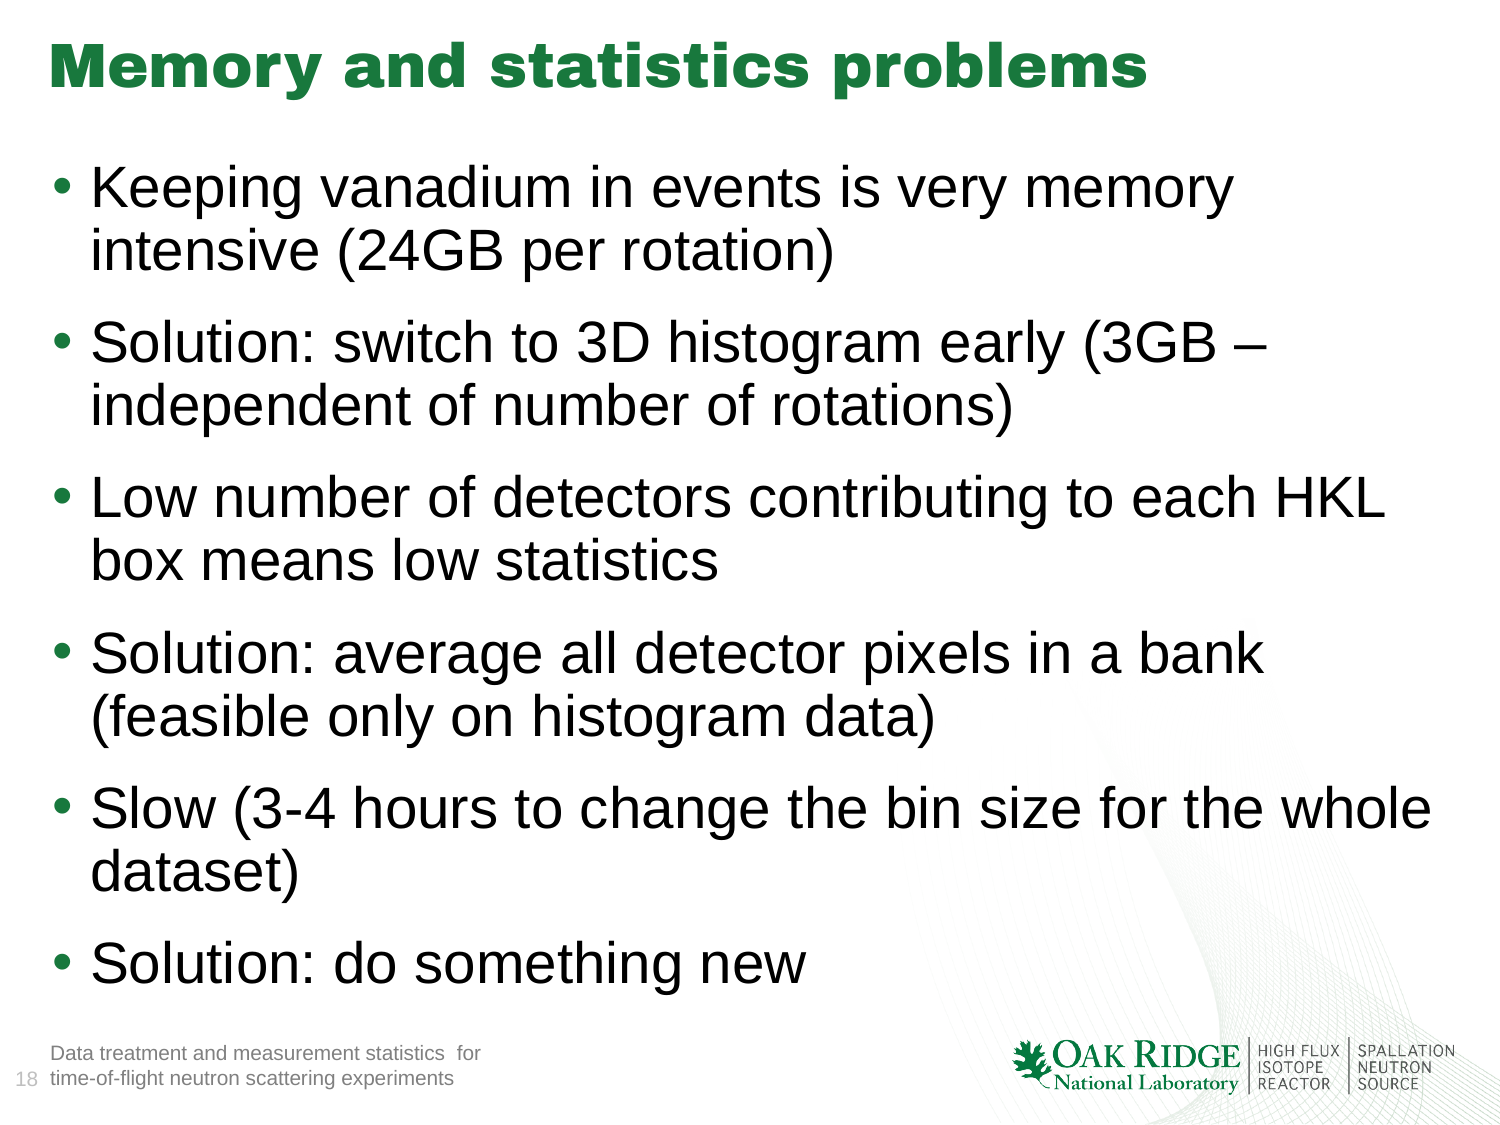

# Memory and statistics problems
Keeping vanadium in events is very memory intensive (24GB per rotation)
Solution: switch to 3D histogram early (3GB – independent of number of rotations)
Low number of detectors contributing to each HKL box means low statistics
Solution: average all detector pixels in a bank (feasible only on histogram data)
Slow (3-4 hours to change the bin size for the whole dataset)
Solution: do something new